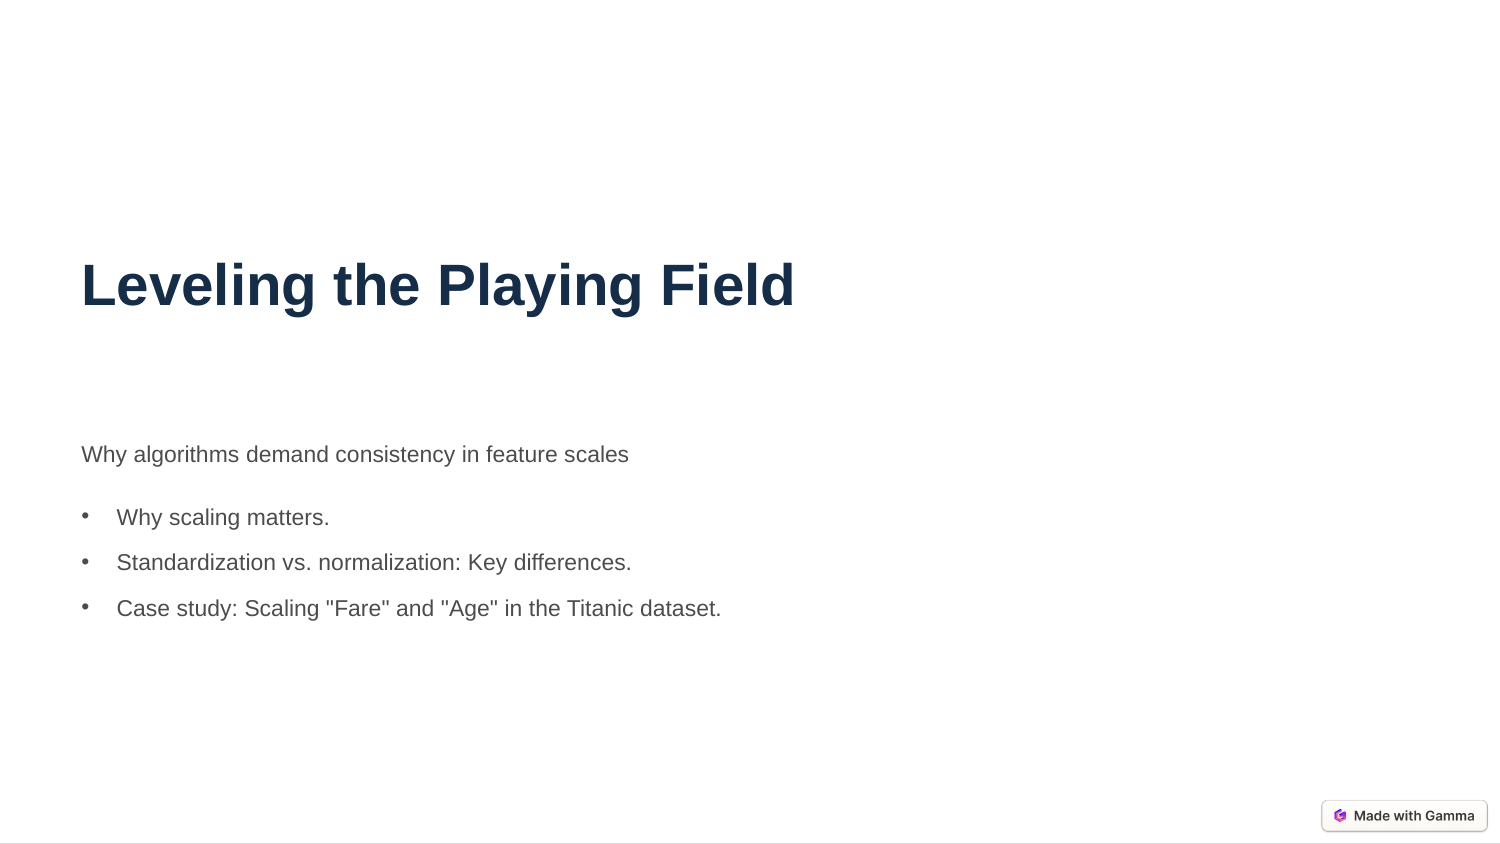

Leveling the Playing Field
Why algorithms demand consistency in feature scales
Why scaling matters.
Standardization vs. normalization: Key differences.
Case study: Scaling "Fare" and "Age" in the Titanic dataset.